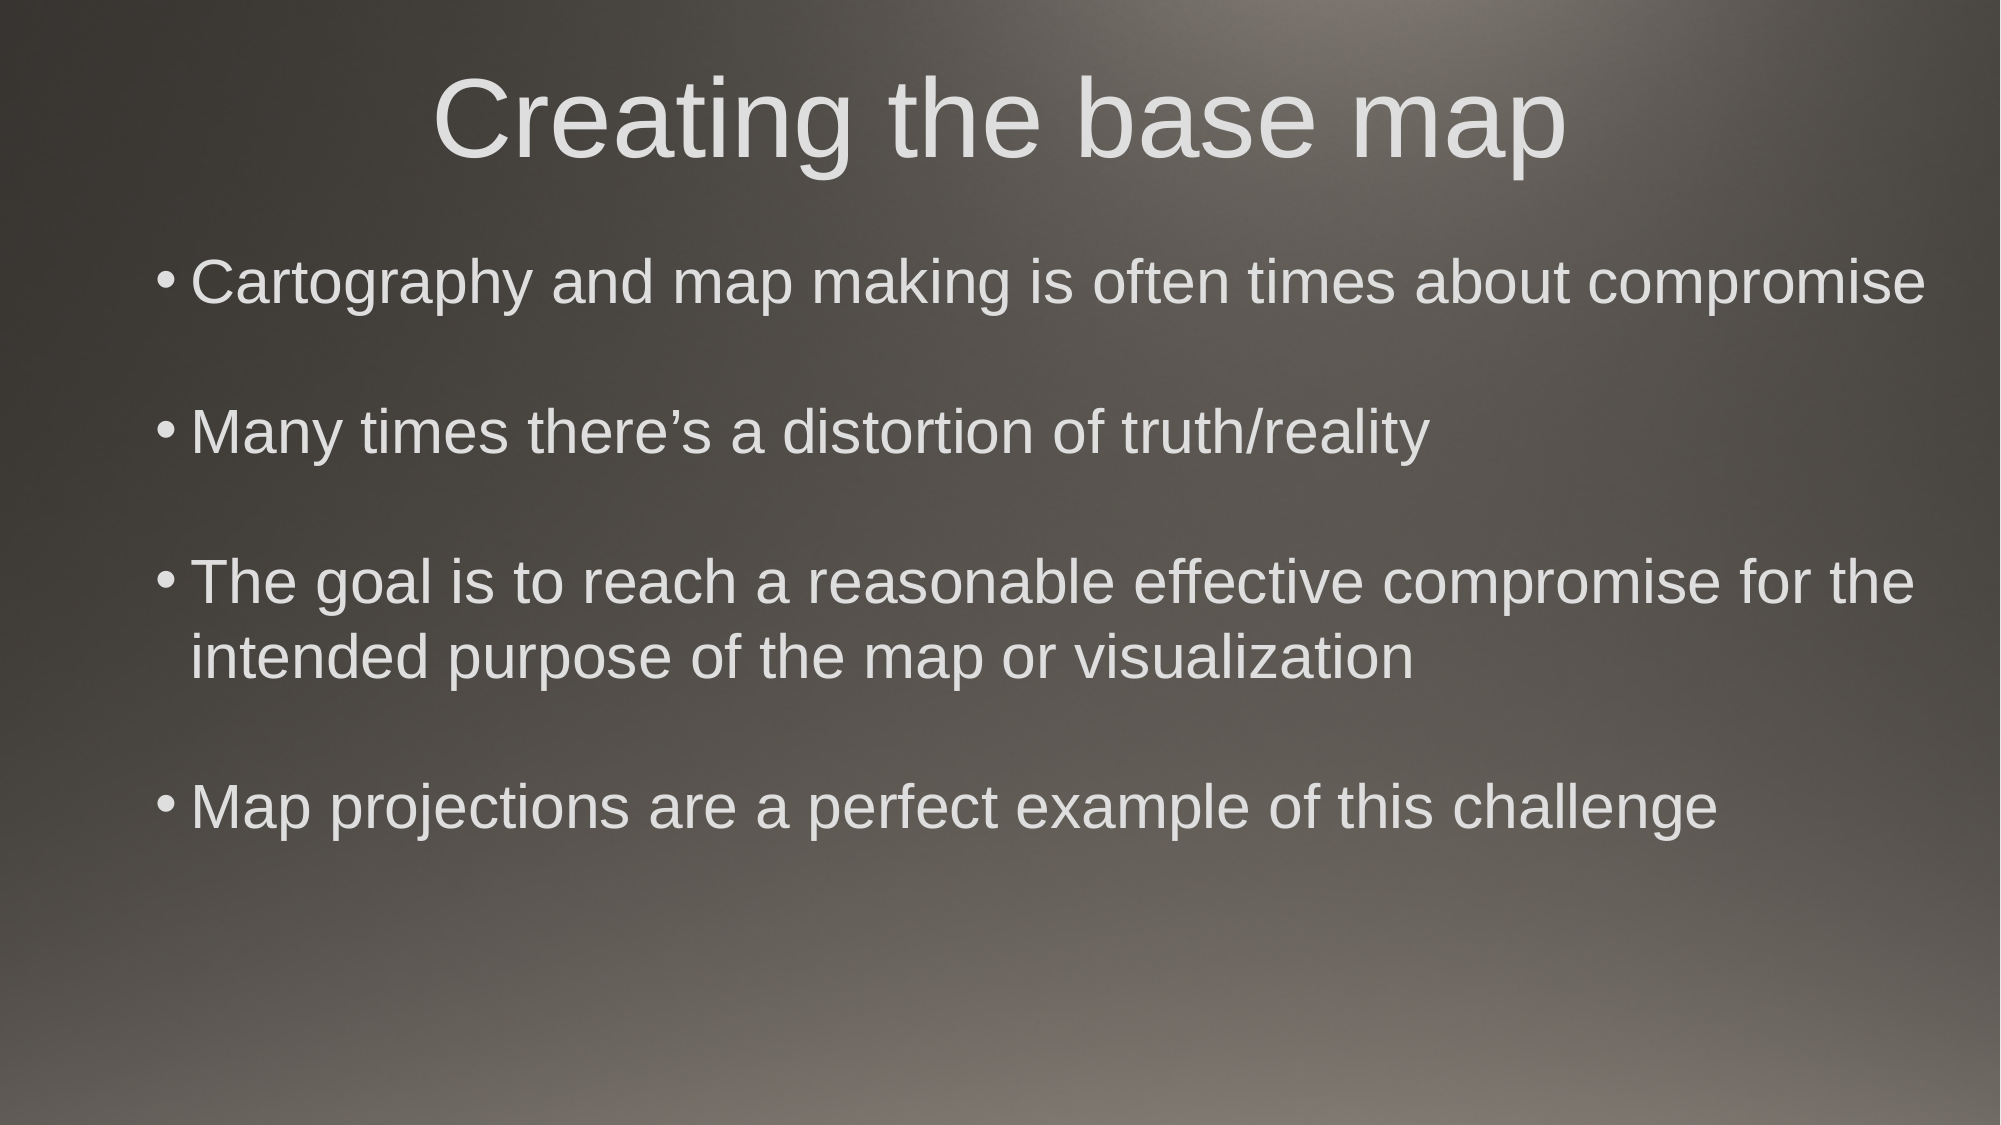

Creating the base map
Cartography and map making is often times about compromise

Many times there’s a distortion of truth/reality

The goal is to reach a reasonable effective compromise for the intended purpose of the map or visualization

Map projections are a perfect example of this challenge